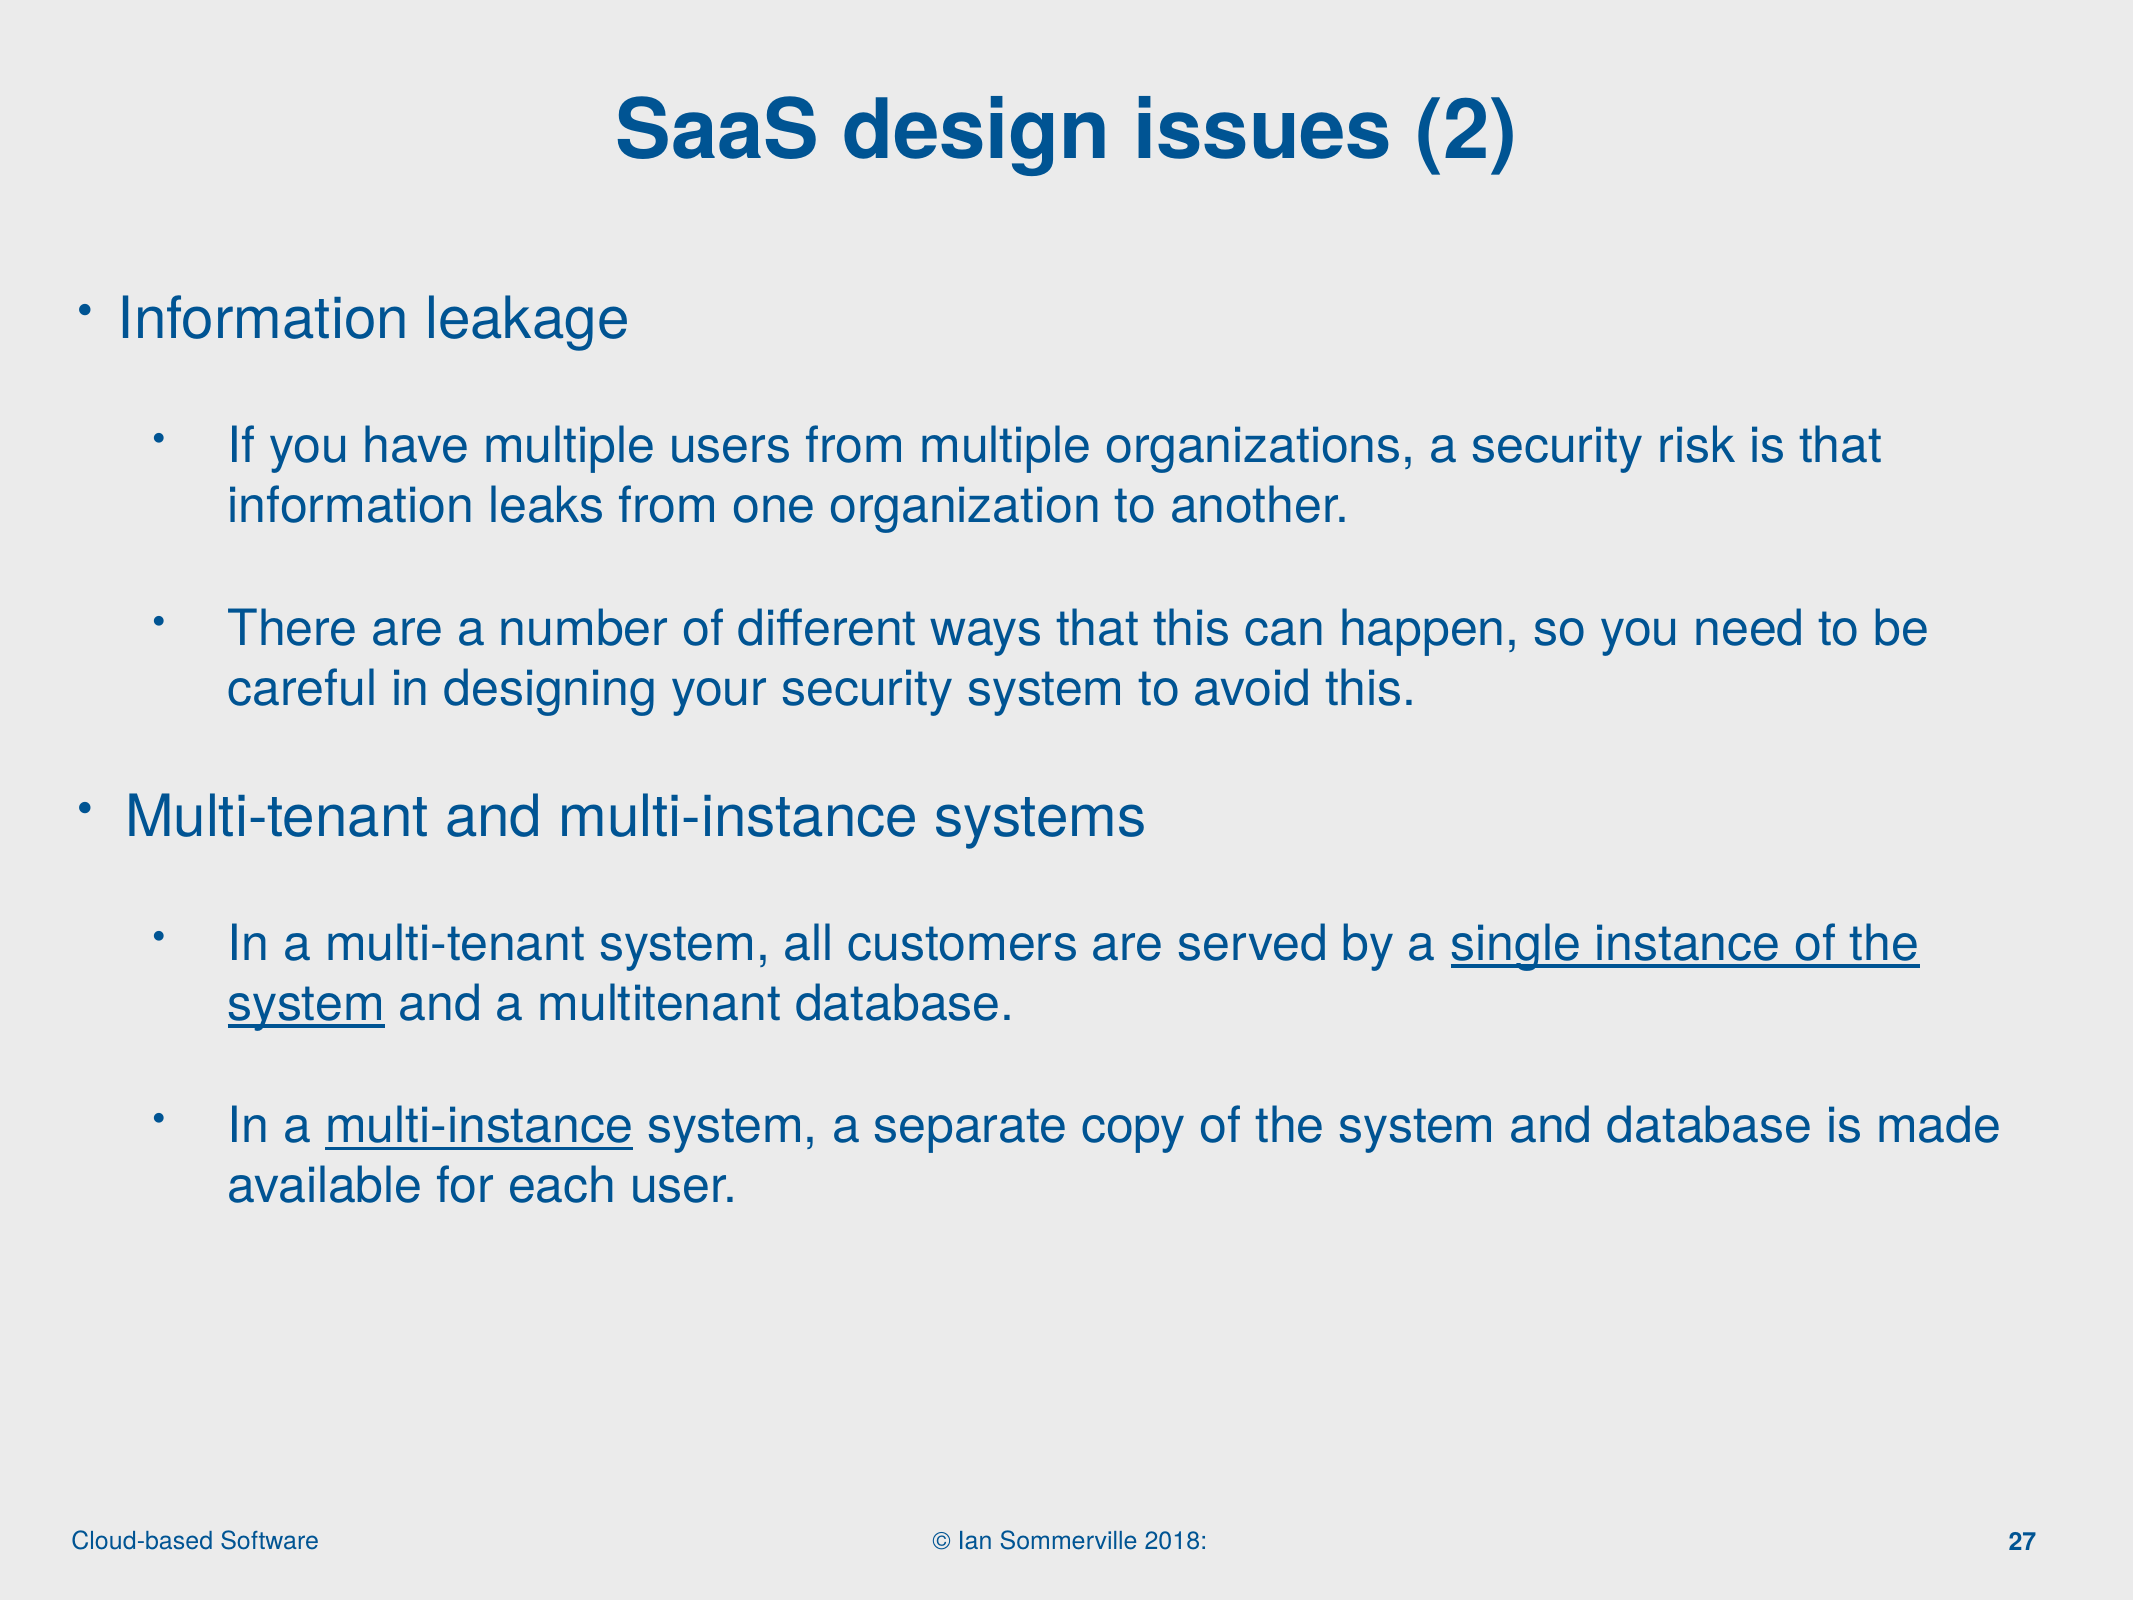

# SaaS design issues (2)
Information leakage
If you have multiple users from multiple organizations, a security risk is that information leaks from one organization to another.
There are a number of different ways that this can happen, so you need to be careful in designing your security system to avoid this.
Multi-tenant and multi-instance systems
In a multi-tenant system, all customers are served by a single instance of the system and a multitenant database.
In a multi-instance system, a separate copy of the system and database is made available for each user.
27